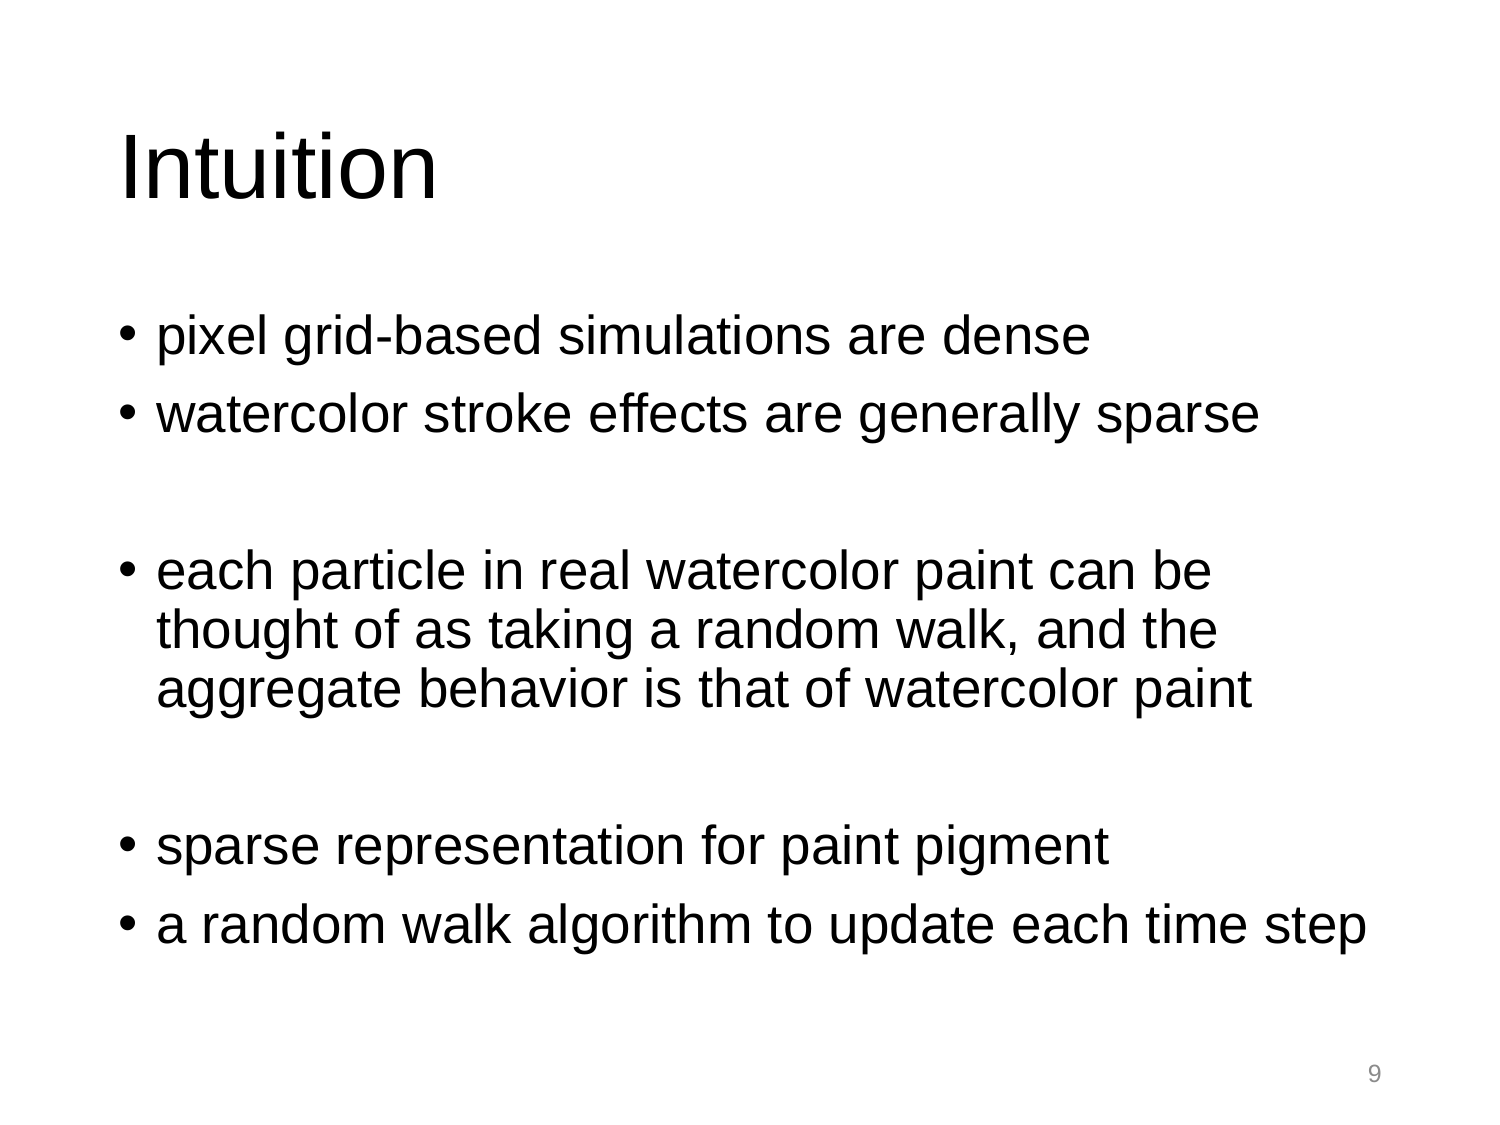

# Intuition
pixel grid-based simulations are dense
watercolor stroke effects are generally sparse

each particle in real watercolor paint can be thought of as taking a random walk, and the aggregate behavior is that of watercolor paint

sparse representation for paint pigment
a random walk algorithm to update each time step
9